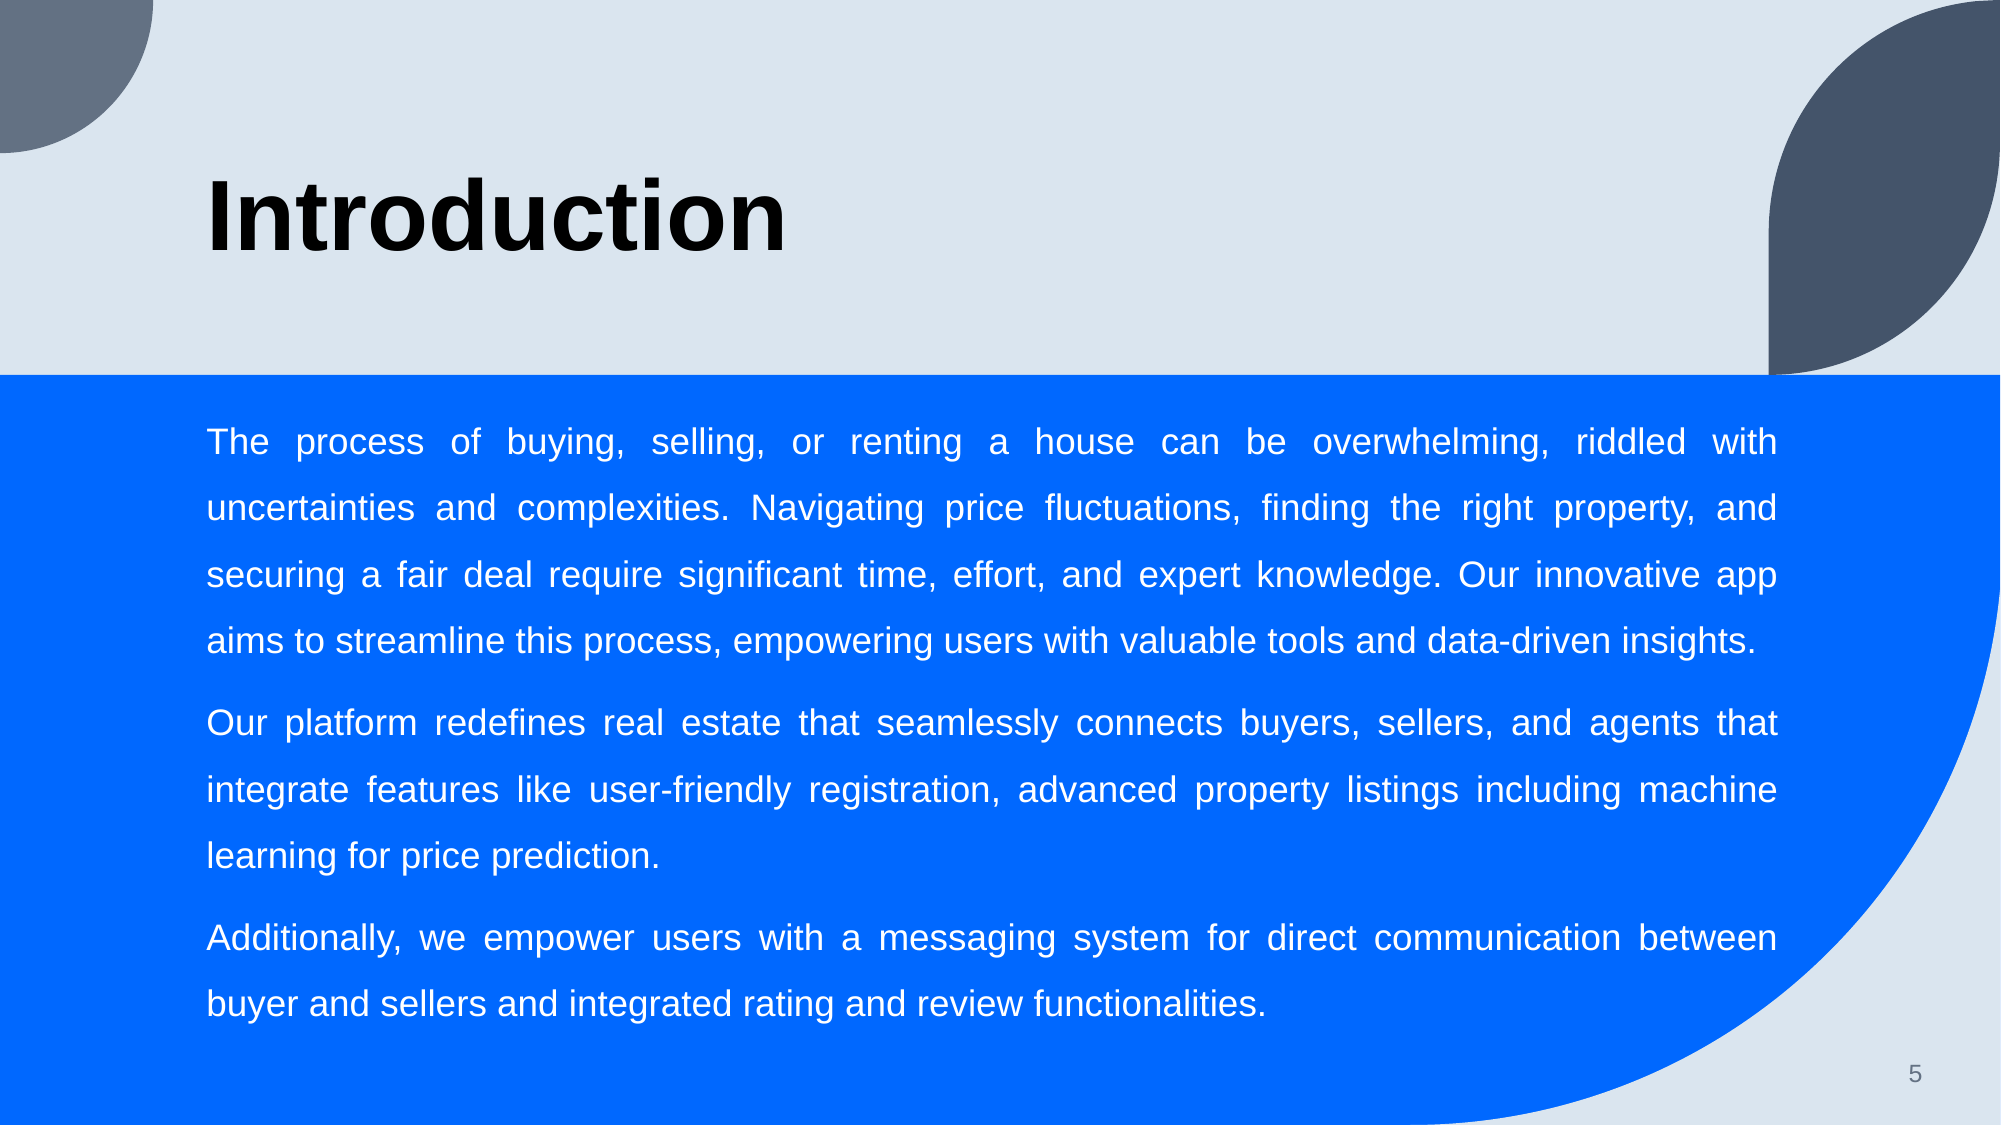

# Introduction
The process of buying, selling, or renting a house can be overwhelming, riddled with uncertainties and complexities. Navigating price fluctuations, finding the right property, and securing a fair deal require significant time, effort, and expert knowledge. Our innovative app aims to streamline this process, empowering users with valuable tools and data-driven insights.
Our platform redefines real estate that seamlessly connects buyers, sellers, and agents that integrate features like user-friendly registration, advanced property listings including machine learning for price prediction.
Additionally, we empower users with a messaging system for direct communication between buyer and sellers and integrated rating and review functionalities.
5